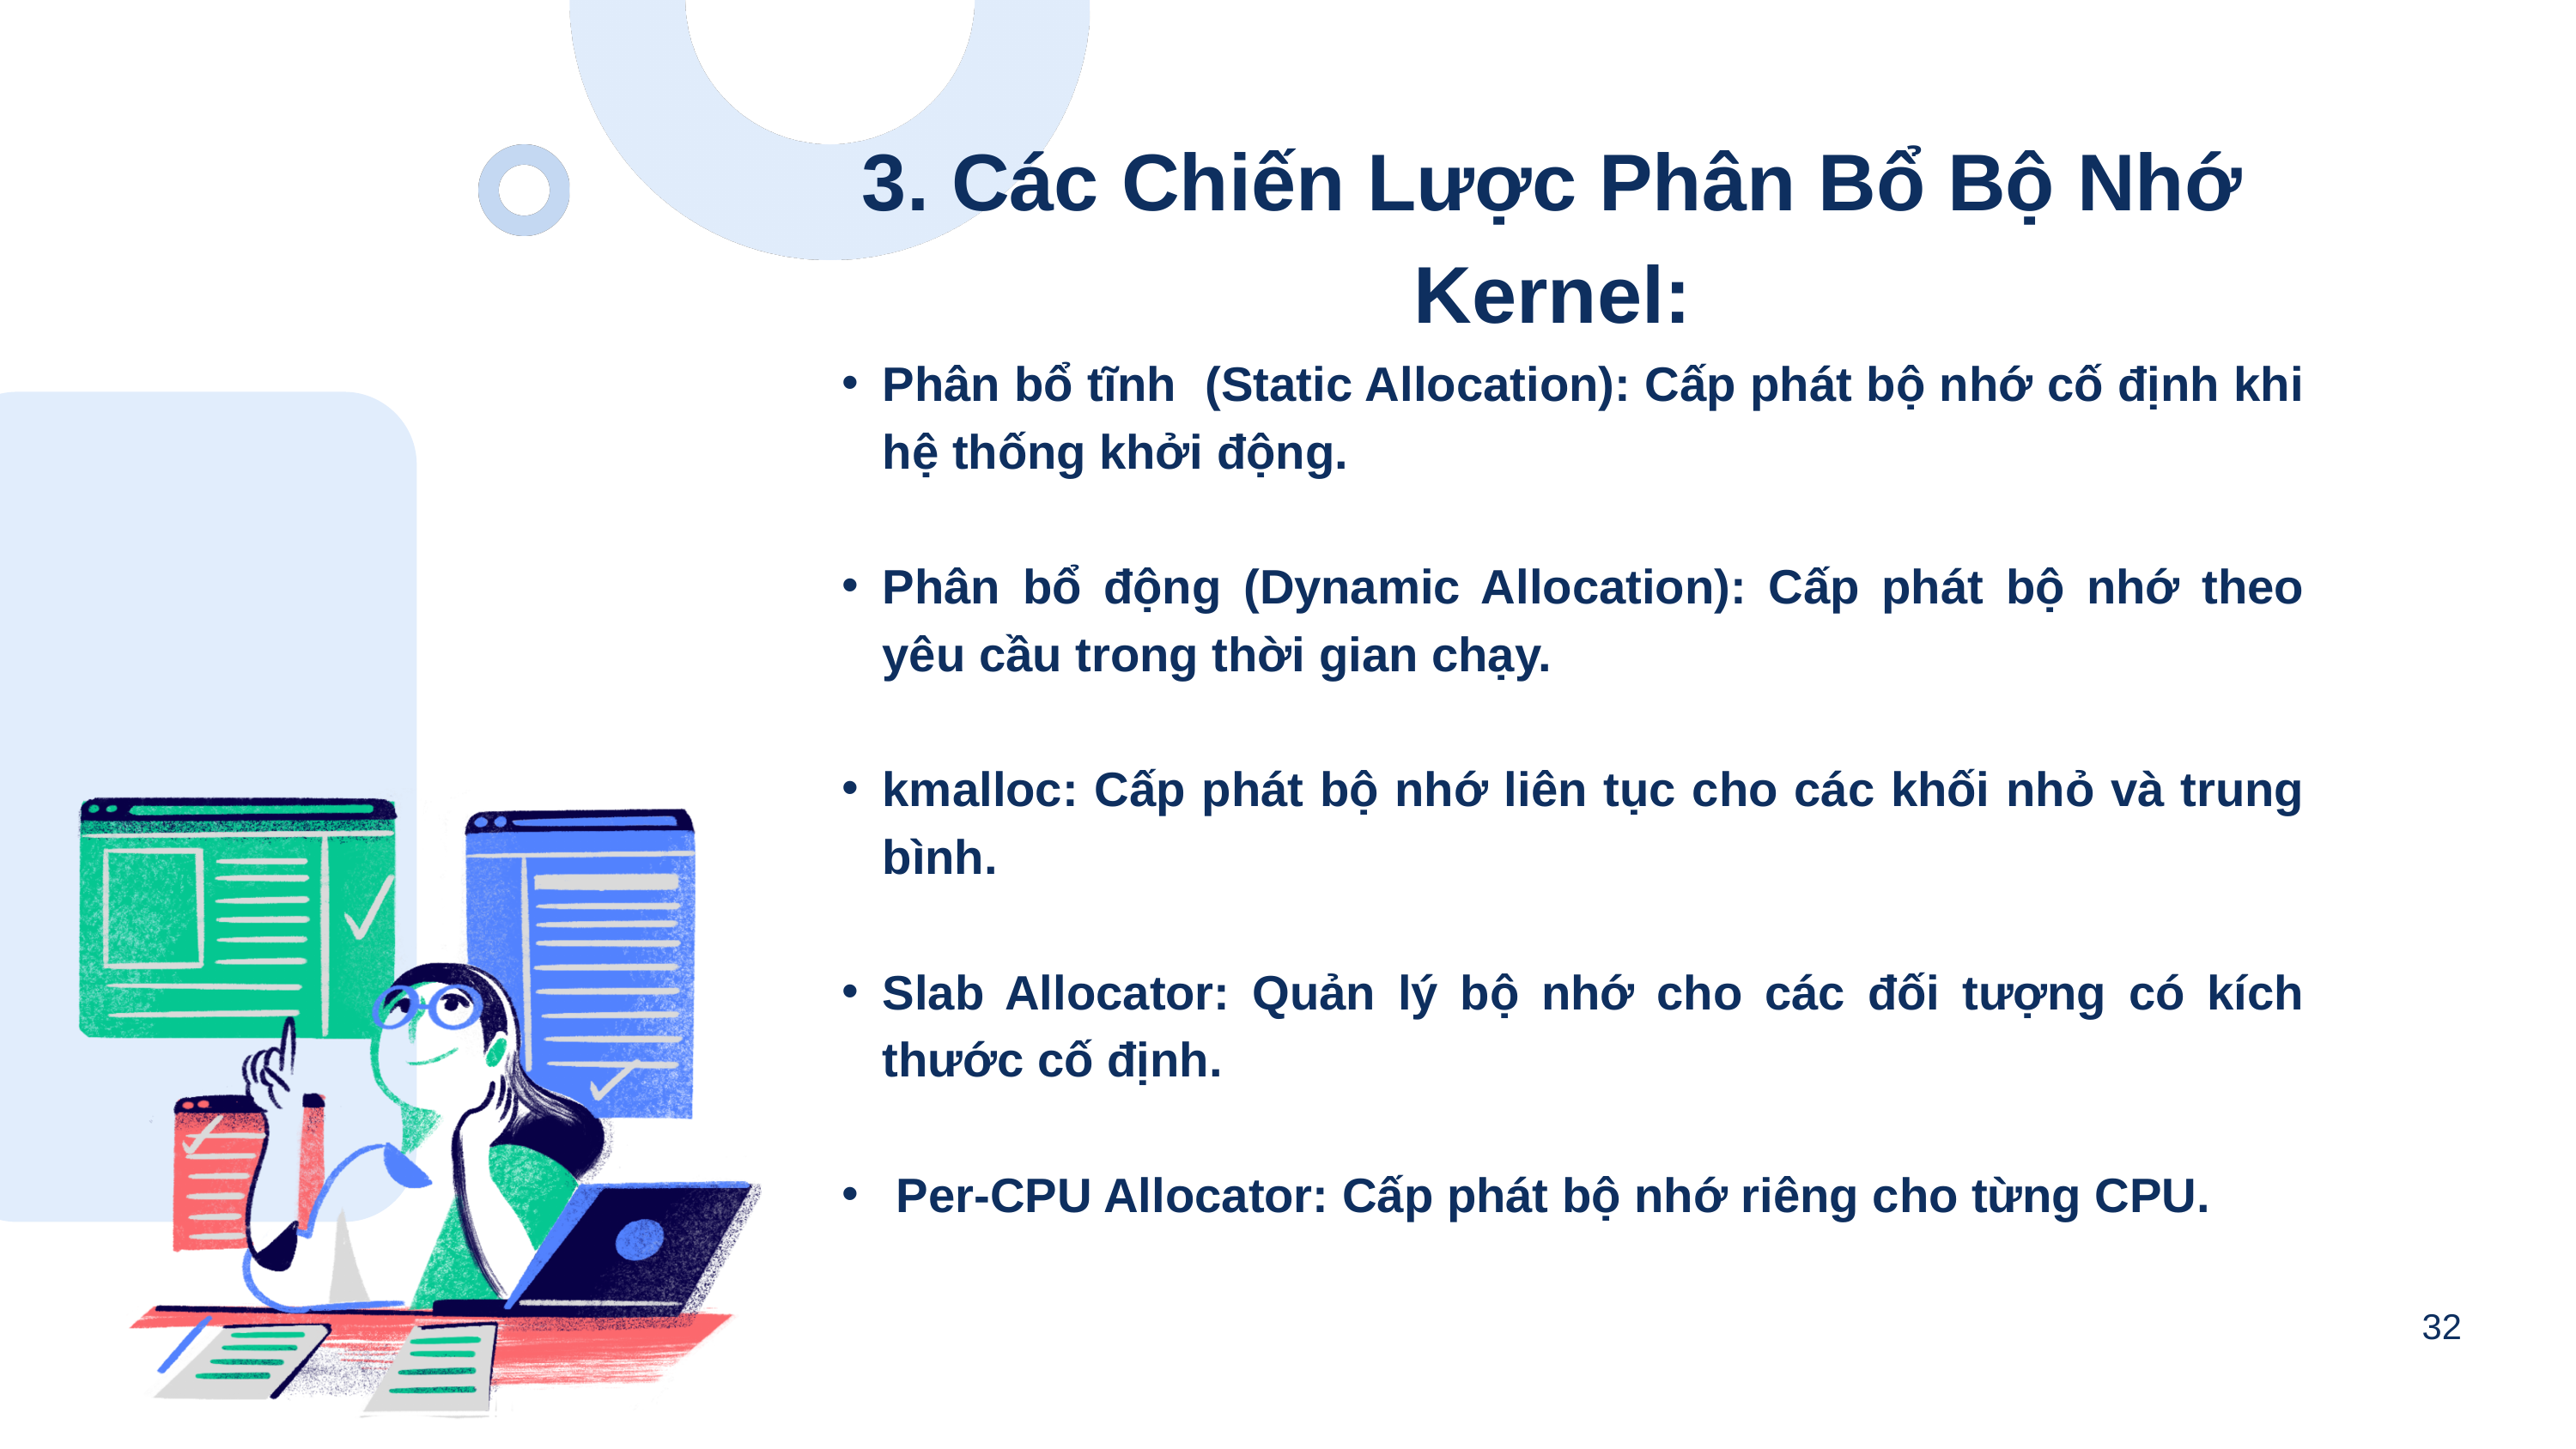

3. Các Chiến Lược Phân Bổ Bộ Nhớ Kernel:

Phân bổ tĩnh  (Static Allocation): Cấp phát bộ nhớ cố định khi hệ thống khởi động.

Phân bổ động (Dynamic Allocation): Cấp phát bộ nhớ theo yêu cầu trong thời gian chạy.

kmalloc: Cấp phát bộ nhớ liên tục cho các khối nhỏ và trung bình.

Slab Allocator: Quản lý bộ nhớ cho các đối tượng có kích thước cố định.

 Per-CPU Allocator: Cấp phát bộ nhớ riêng cho từng CPU.

32